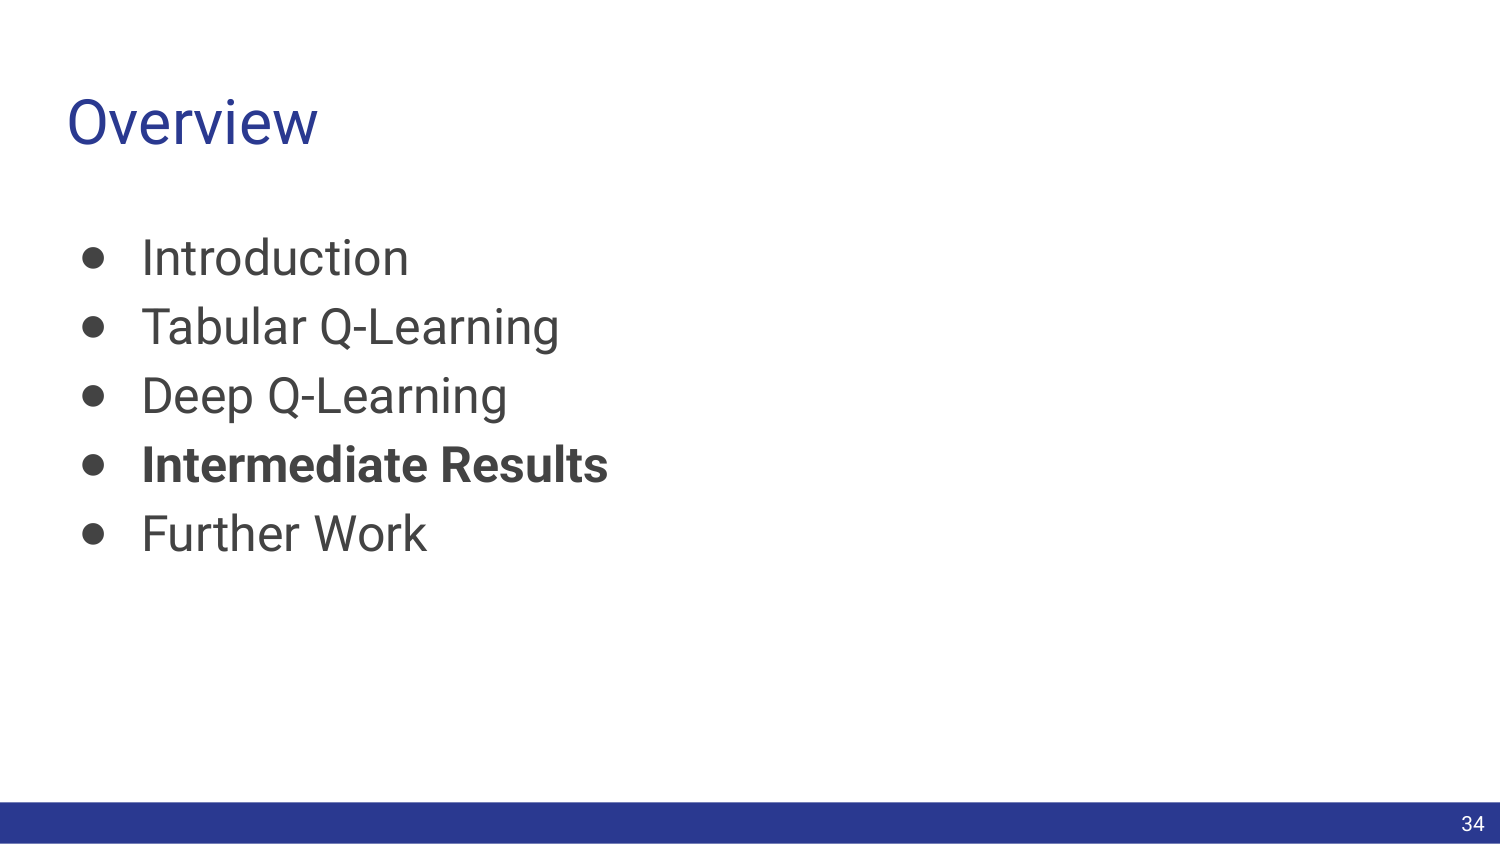

# Overview
Introduction
Tabular Q-Learning
Deep Q-Learning
Intermediate Results
Further Work

34